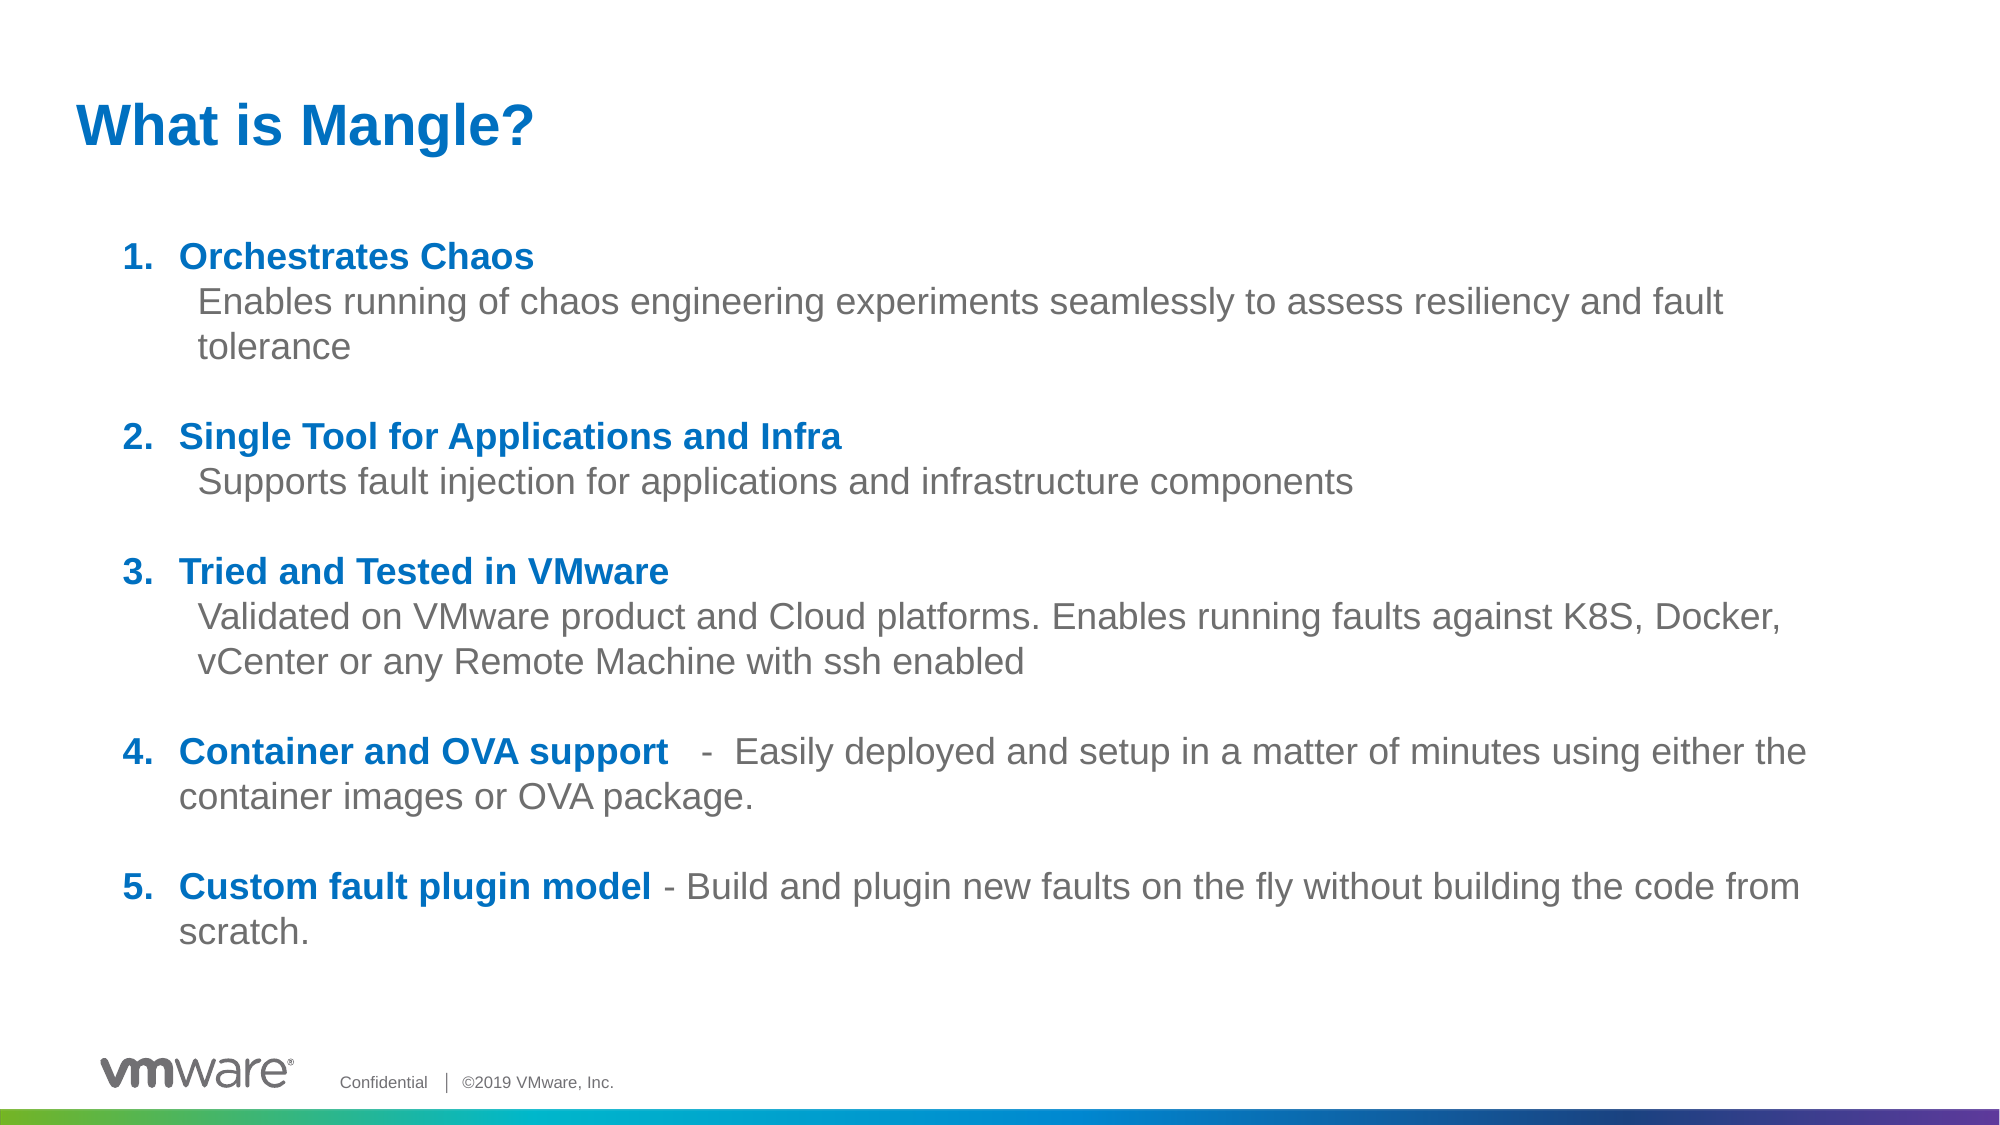

What is Mangle?
Orchestrates Chaos
Enables running of chaos engineering experiments seamlessly to assess resiliency and fault tolerance

Single Tool for Applications and Infra
Supports fault injection for applications and infrastructure components

Tried and Tested in VMware
Validated on VMware product and Cloud platforms. Enables running faults against K8S, Docker, vCenter or any Remote Machine with ssh enabled

Container and OVA support   -  Easily deployed and setup in a matter of minutes using either the container images or OVA package.

Custom fault plugin model - Build and plugin new faults on the fly without building the code from scratch.

2